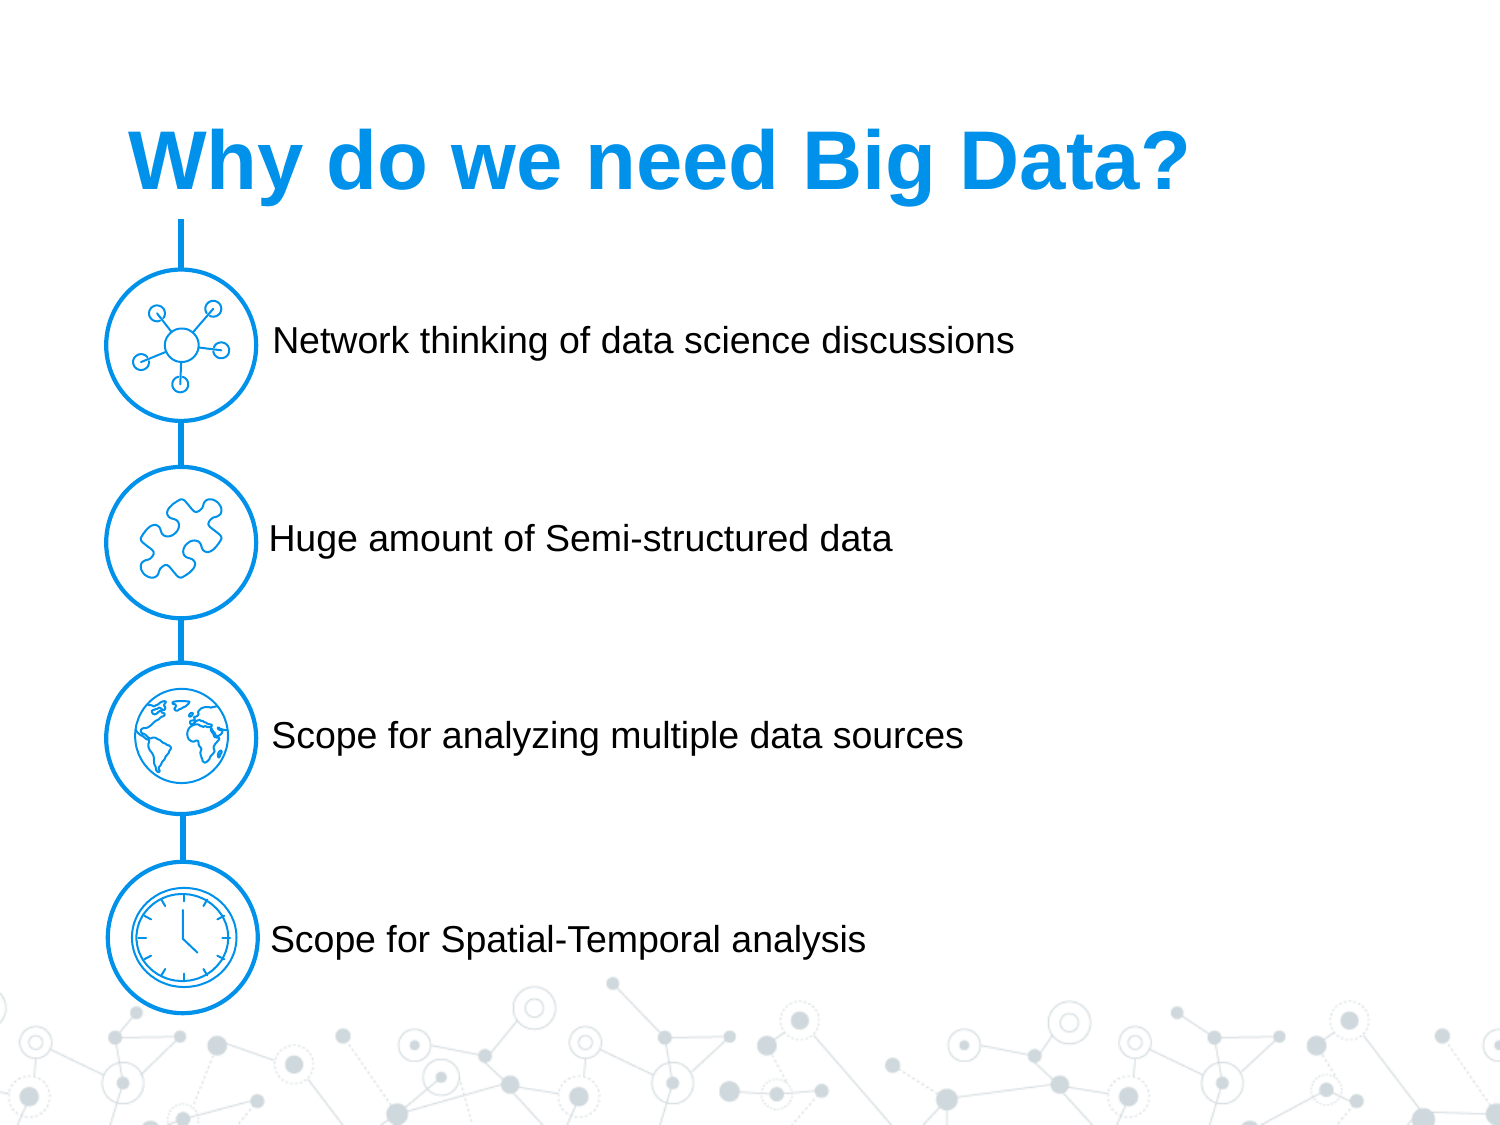

# Why do we need Big Data?

Network thinking of data science discussions

Huge amount of Semi-structured data

Scope for analyzing multiple data sources

Scope for Spatial-Temporal analysis